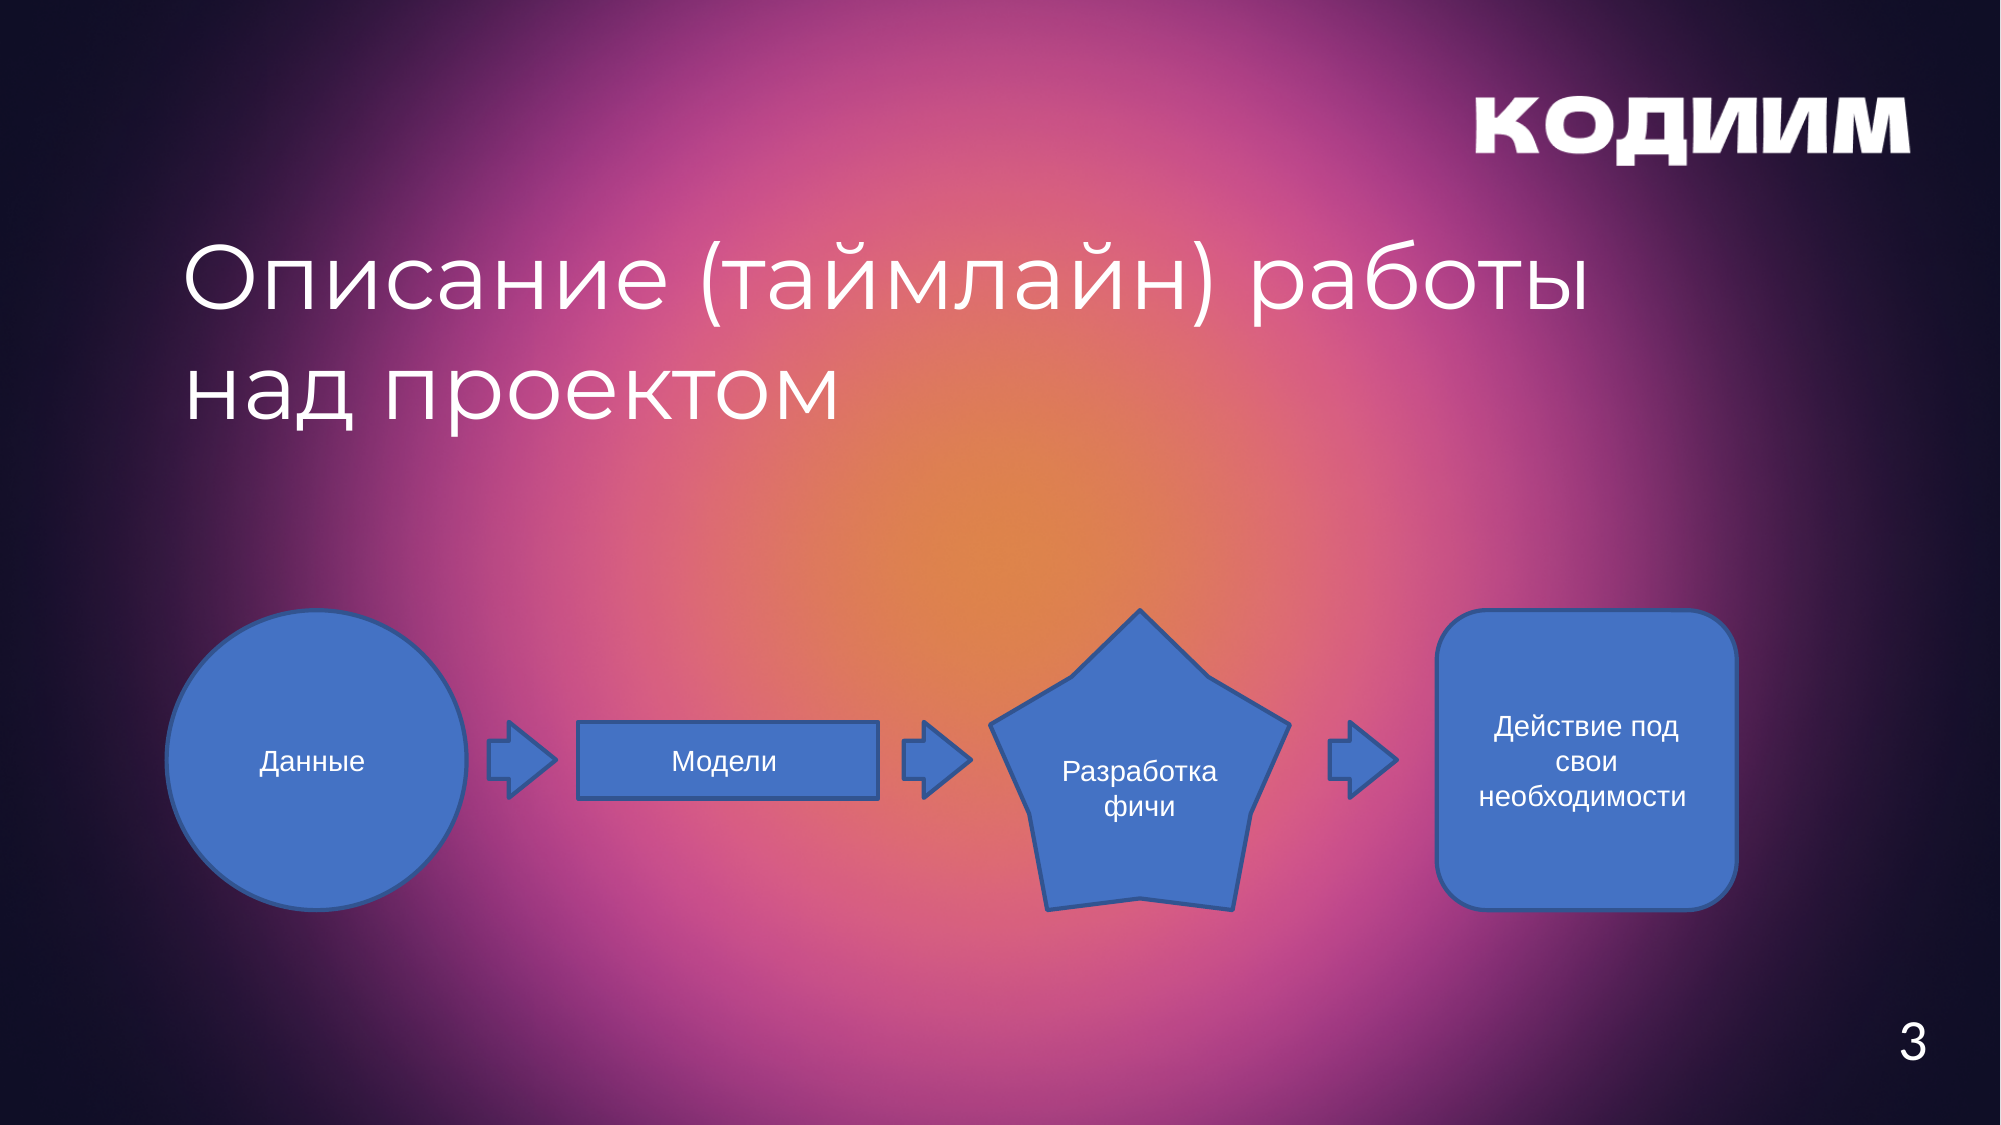

Описание (таймлайн) работы над проектом
Разработка фичи
Действие под свои необходимости
Данные

Модели

3